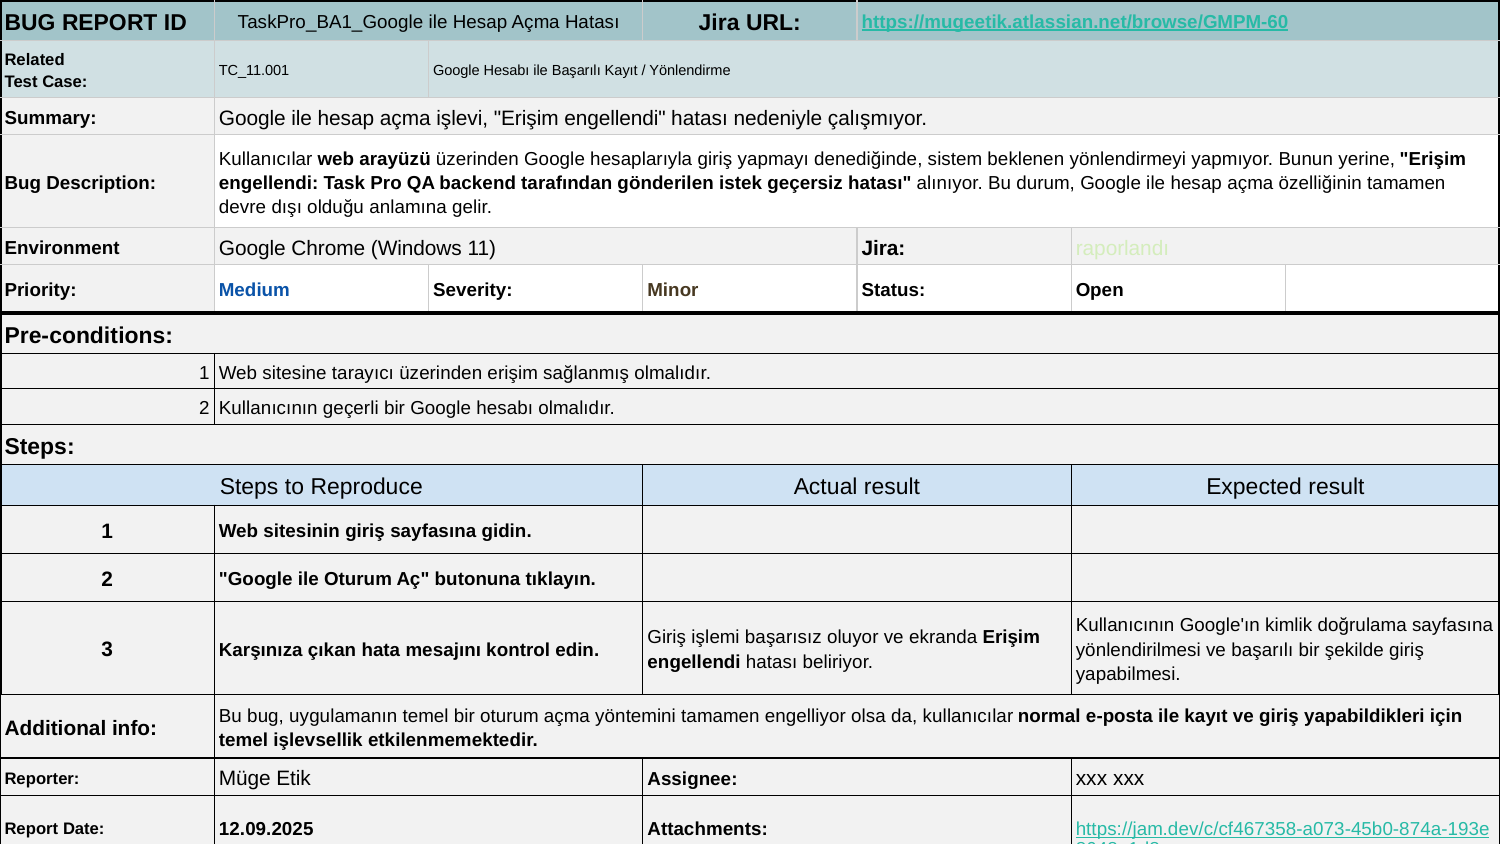

| BUG REPORT ID | TaskPro\_BA1\_Google ile Hesap Açma Hatası |  | Jira URL: | https://mugeetik.atlassian.net/browse/GMPM-60 |  |  |
| --- | --- | --- | --- | --- | --- | --- |
| Related Test Case: | TC\_11.001 | Google Hesabı ile Başarılı Kayıt / Yönlendirme |  |  |  |  |
| Summary: | Google ile hesap açma işlevi, "Erişim engellendi" hatası nedeniyle çalışmıyor. |  |  |  |  |  |
| Bug Description: | Kullanıcılar web arayüzü üzerinden Google hesaplarıyla giriş yapmayı denediğinde, sistem beklenen yönlendirmeyi yapmıyor. Bunun yerine, "Erişim engellendi: Task Pro QA backend tarafından gönderilen istek geçersiz hatası" alınıyor. Bu durum, Google ile hesap açma özelliğinin tamamen devre dışı olduğu anlamına gelir. |  |  |  |  |  |
| Environment | Google Chrome (Windows 11) |  |  | Jira: | raporlandı |  |
| Priority: | Medium | Severity: | Minor | Status: | Open |  |
| Pre-conditions: |  |  |  |  |  |  |
| 1 | Web sitesine tarayıcı üzerinden erişim sağlanmış olmalıdır. |  |  |  |  |  |
| 2 | Kullanıcının geçerli bir Google hesabı olmalıdır. |  |  |  |  |  |
| Steps: |  |  |  |  |  |  |
| Steps to Reproduce |  |  | Actual result |  | Expected result |  |
| 1 | Web sitesinin giriş sayfasına gidin. |  |  |  |  |  |
| 2 | "Google ile Oturum Aç" butonuna tıklayın. |  |  |  |  |  |
| 3 | Karşınıza çıkan hata mesajını kontrol edin. |  | Giriş işlemi başarısız oluyor ve ekranda Erişim engellendi hatası beliriyor. |  | Kullanıcının Google'ın kimlik doğrulama sayfasına yönlendirilmesi ve başarılı bir şekilde giriş yapabilmesi. |  |
| Additional info: | Bu bug, uygulamanın temel bir oturum açma yöntemini tamamen engelliyor olsa da, kullanıcılar normal e-posta ile kayıt ve giriş yapabildikleri için temel işlevsellik etkilenmemektedir. |  |  |  |  |  |
| Reporter: | Müge Etik |  | Assignee: |  | xxx xxx |  |
| Report Date: | 12.09.2025 |  | Attachments: |  | https://jam.dev/c/cf467358-a073-45b0-874a-193e8648a1d8 |  |